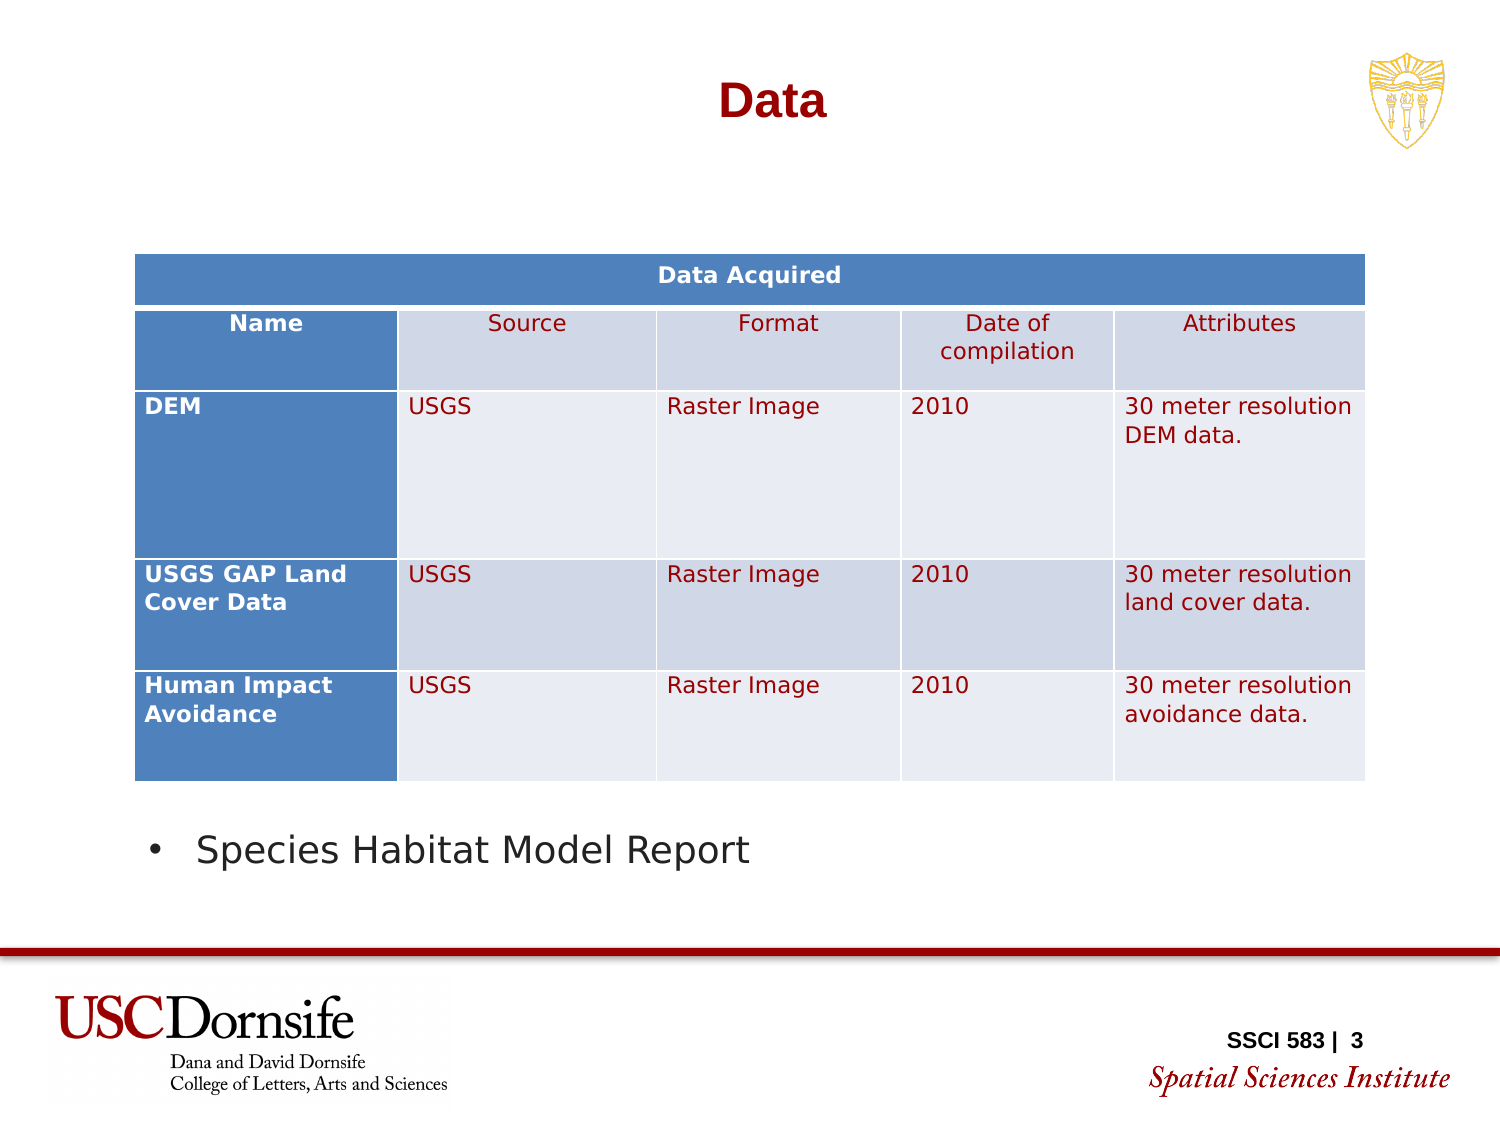

Data
| Data Acquired |  |  |  |  |
| --- | --- | --- | --- | --- |
| Name | Source | Format | Date of compilation | Attributes |
| DEM | USGS​ ​ | Raster Image | 2010 | 30 meter resolution DEM data. |
| USGS GAP Land Cover Data | USGS | Raster Image | 2010 | 30 meter resolution land cover data. |
| Human Impact Avoidance | USGS | Raster Image | 2010 | 30 meter resolution avoidance data. |
Species Habitat Model Report
SSCI 583 |  3

SECTION TITLE  |  2